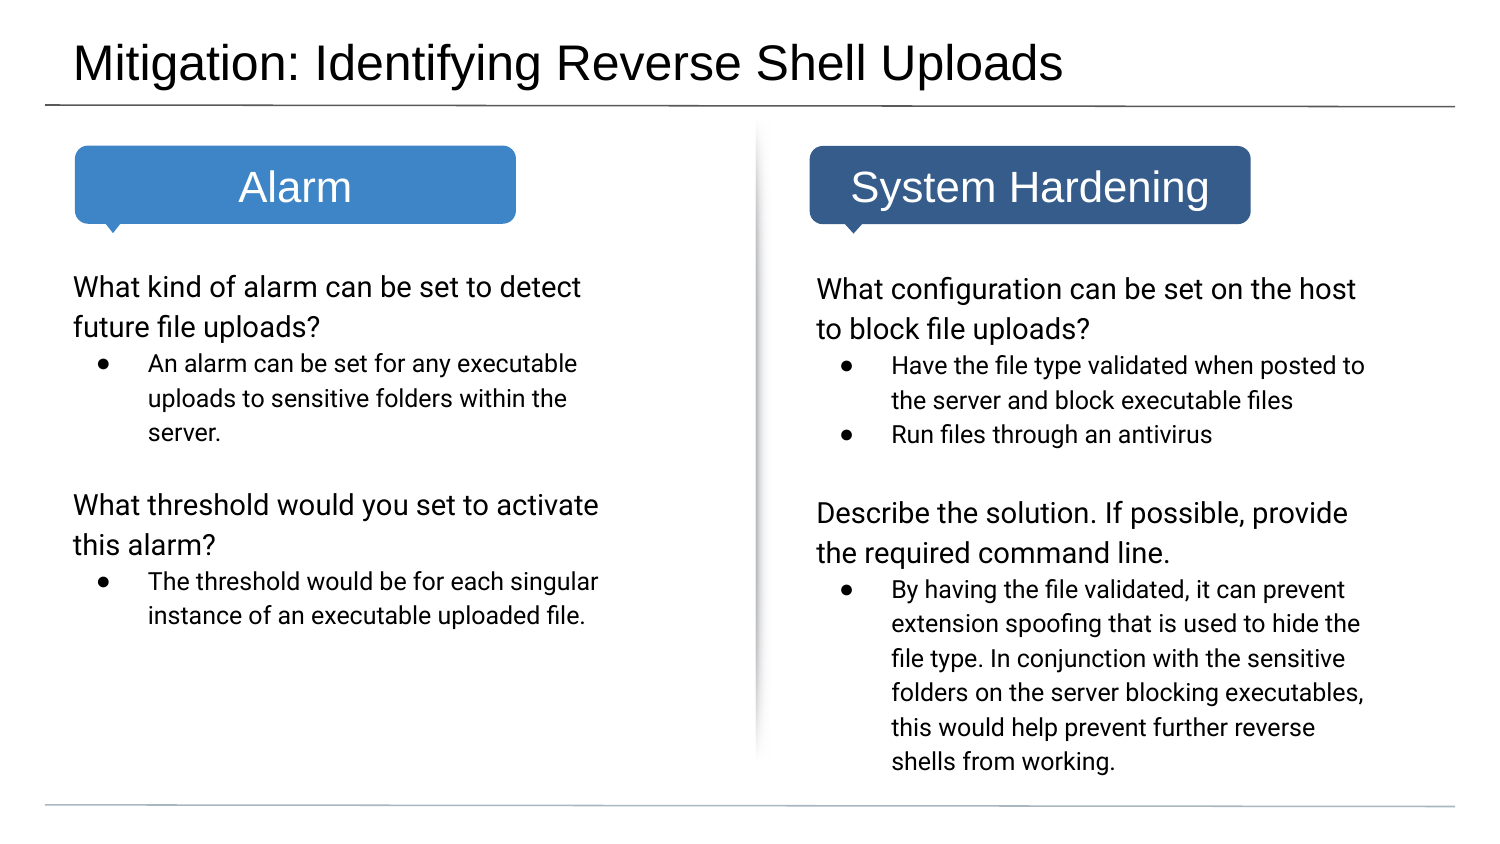

# Mitigation: Identifying Reverse Shell Uploads
What kind of alarm can be set to detect future file uploads?
An alarm can be set for any executable uploads to sensitive folders within the server.

What threshold would you set to activate this alarm?
The threshold would be for each singular instance of an executable uploaded file.

What configuration can be set on the host to block file uploads?
Have the file type validated when posted to the server and block executable files
Run files through an antivirus

Describe the solution. If possible, provide the required command line.
By having the file validated, it can prevent extension spoofing that is used to hide the file type. In conjunction with the sensitive folders on the server blocking executables, this would help prevent further reverse shells from working.